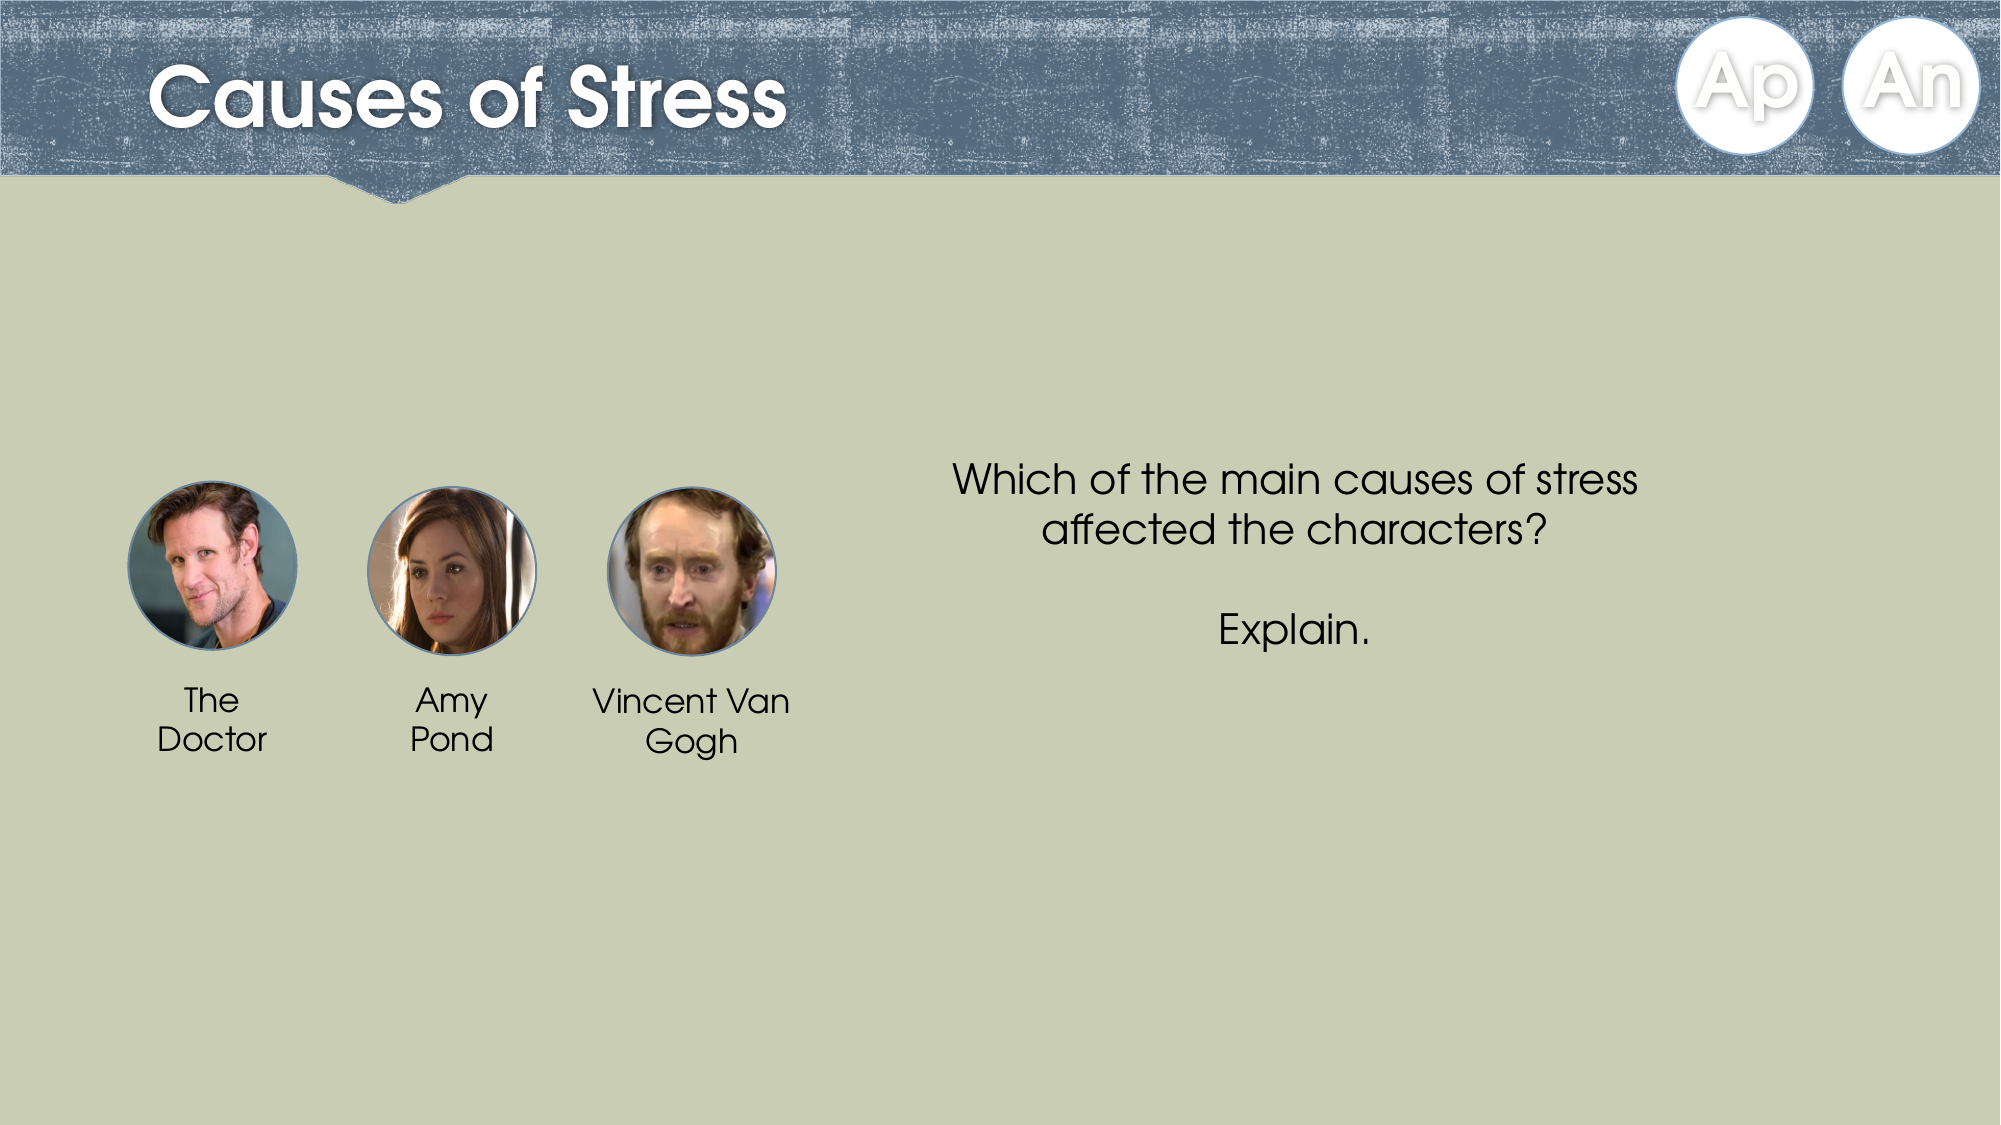

Ap

An
# Causes of Stress
Which of the main causes of stress affected the characters?

Explain.

The
Doctor
Amy
Pond
Vincent Van Gogh